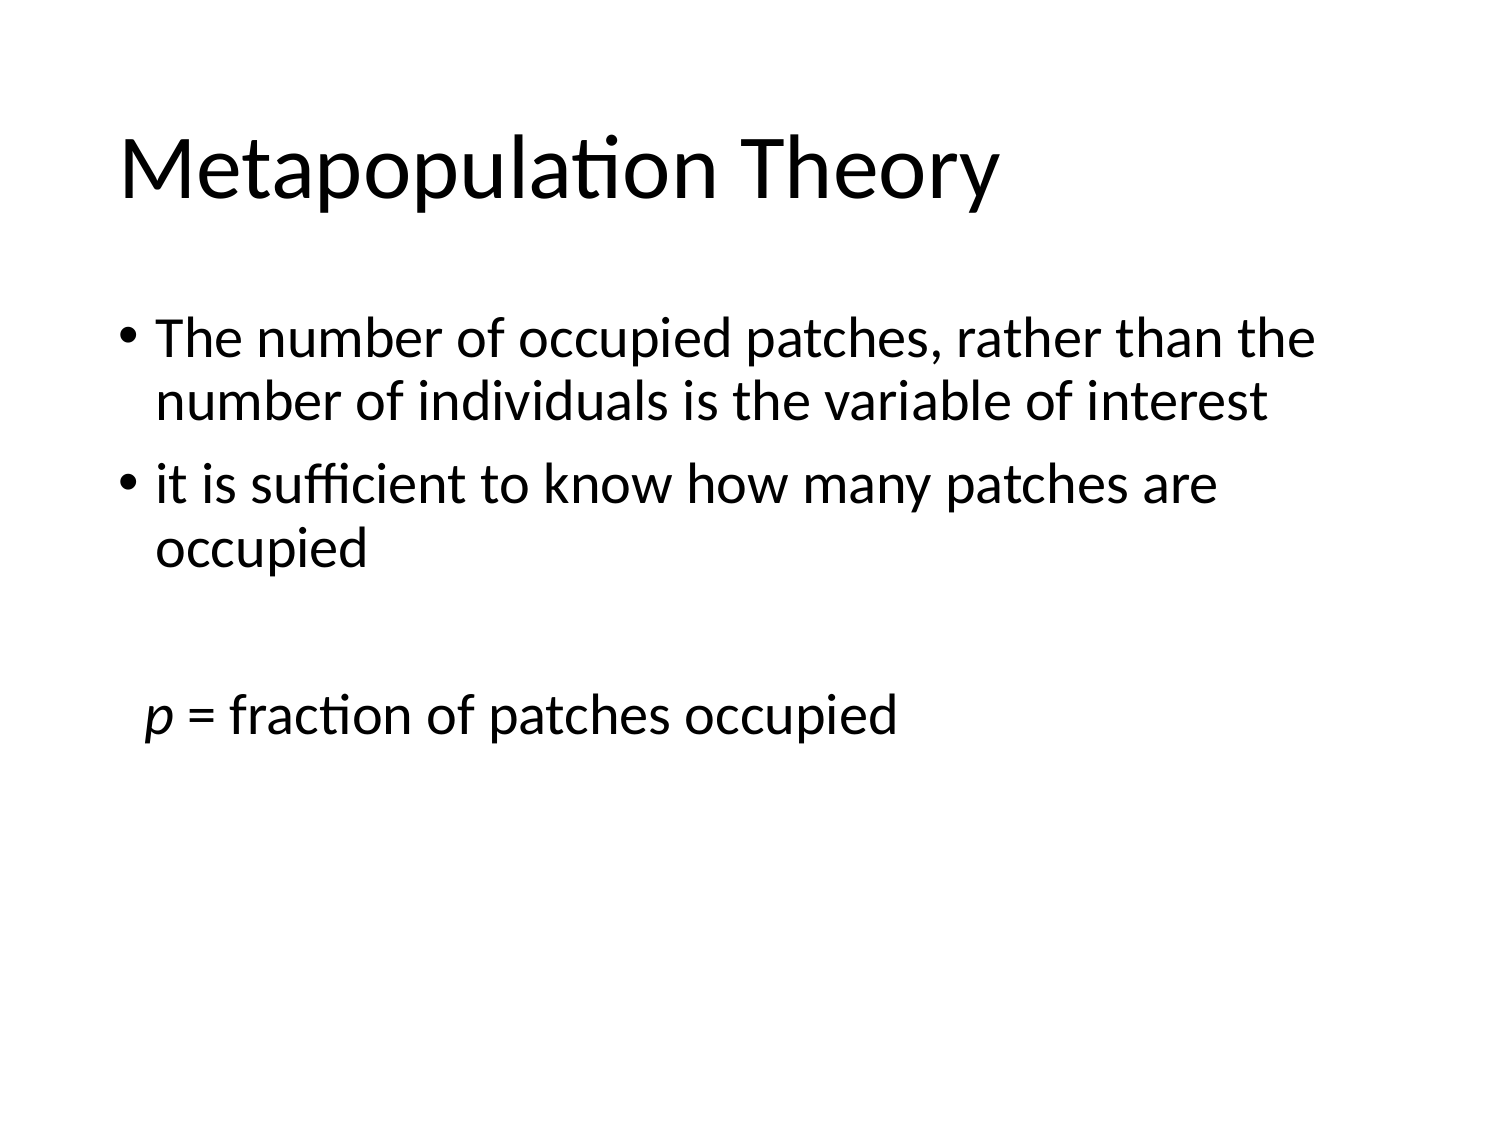

# Metapopulation Theory
The number of occupied patches, rather than the number of individuals is the variable of interest
it is sufficient to know how many patches are occupied

  p = fraction of patches occupied